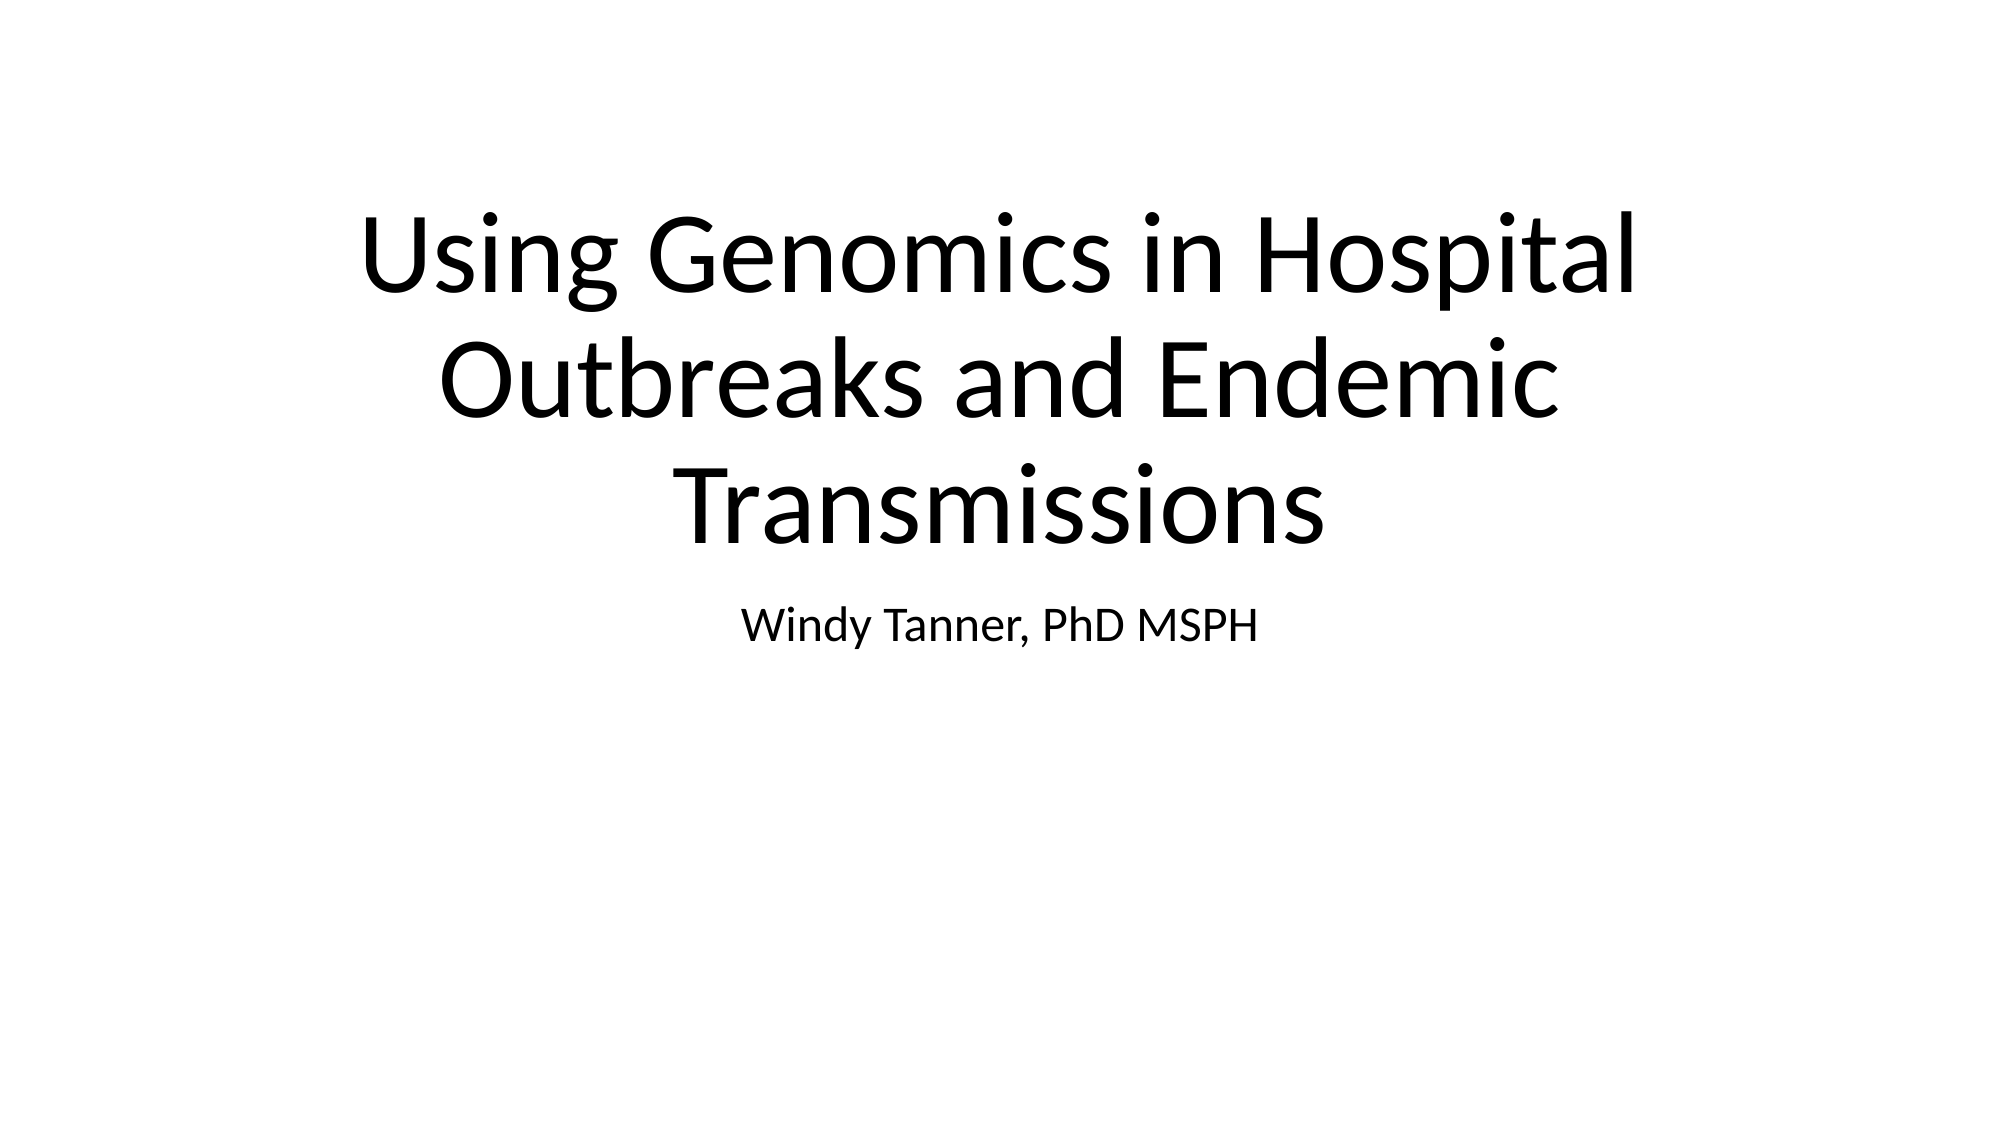

# Using Genomics in Hospital Outbreaks and Endemic Transmissions
Windy Tanner, PhD MSPH